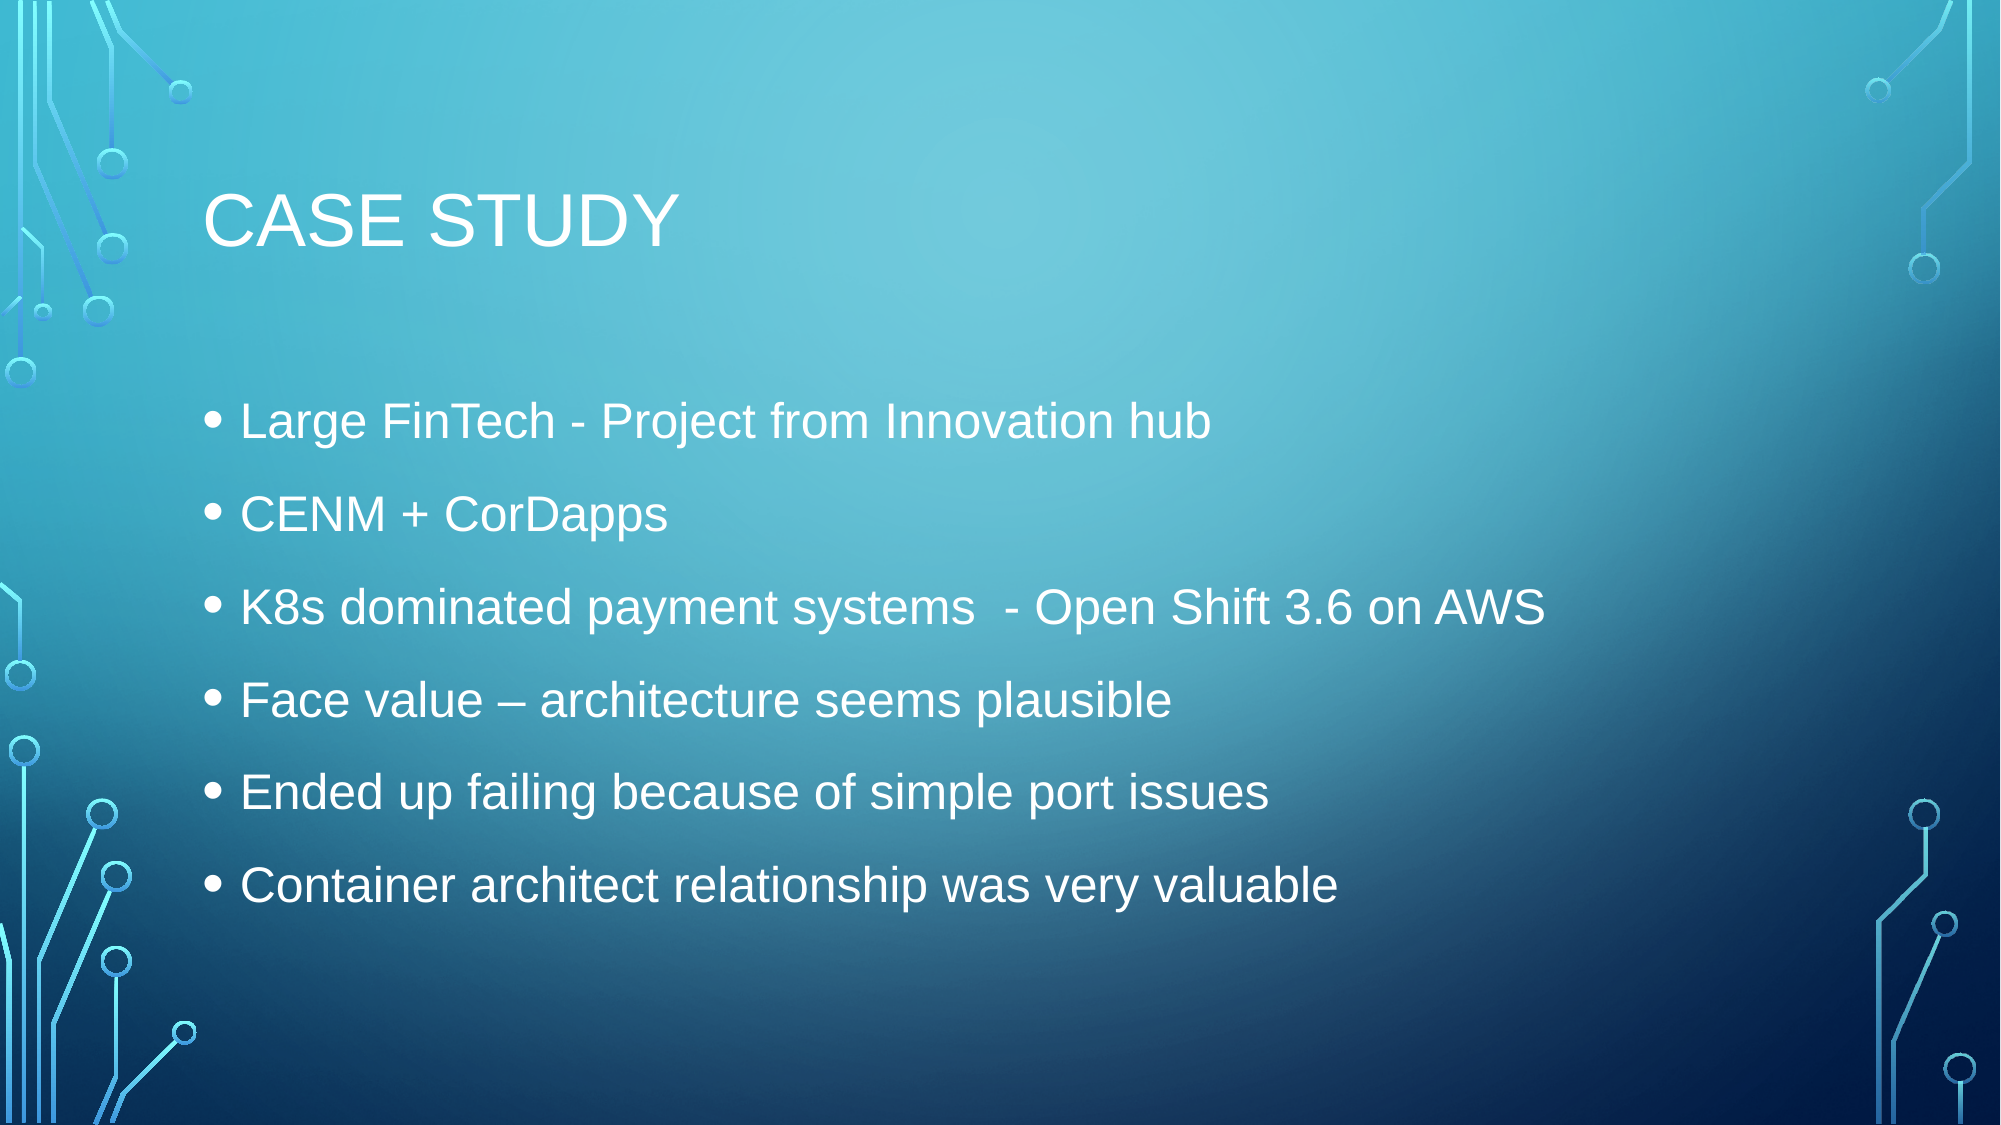

# Case study
Large FinTech - Project from Innovation hub
CENM + CorDapps
K8s dominated payment systems  - Open Shift 3.6 on AWS
Face value – architecture seems plausible
Ended up failing because of simple port issues
Container architect relationship was very valuable